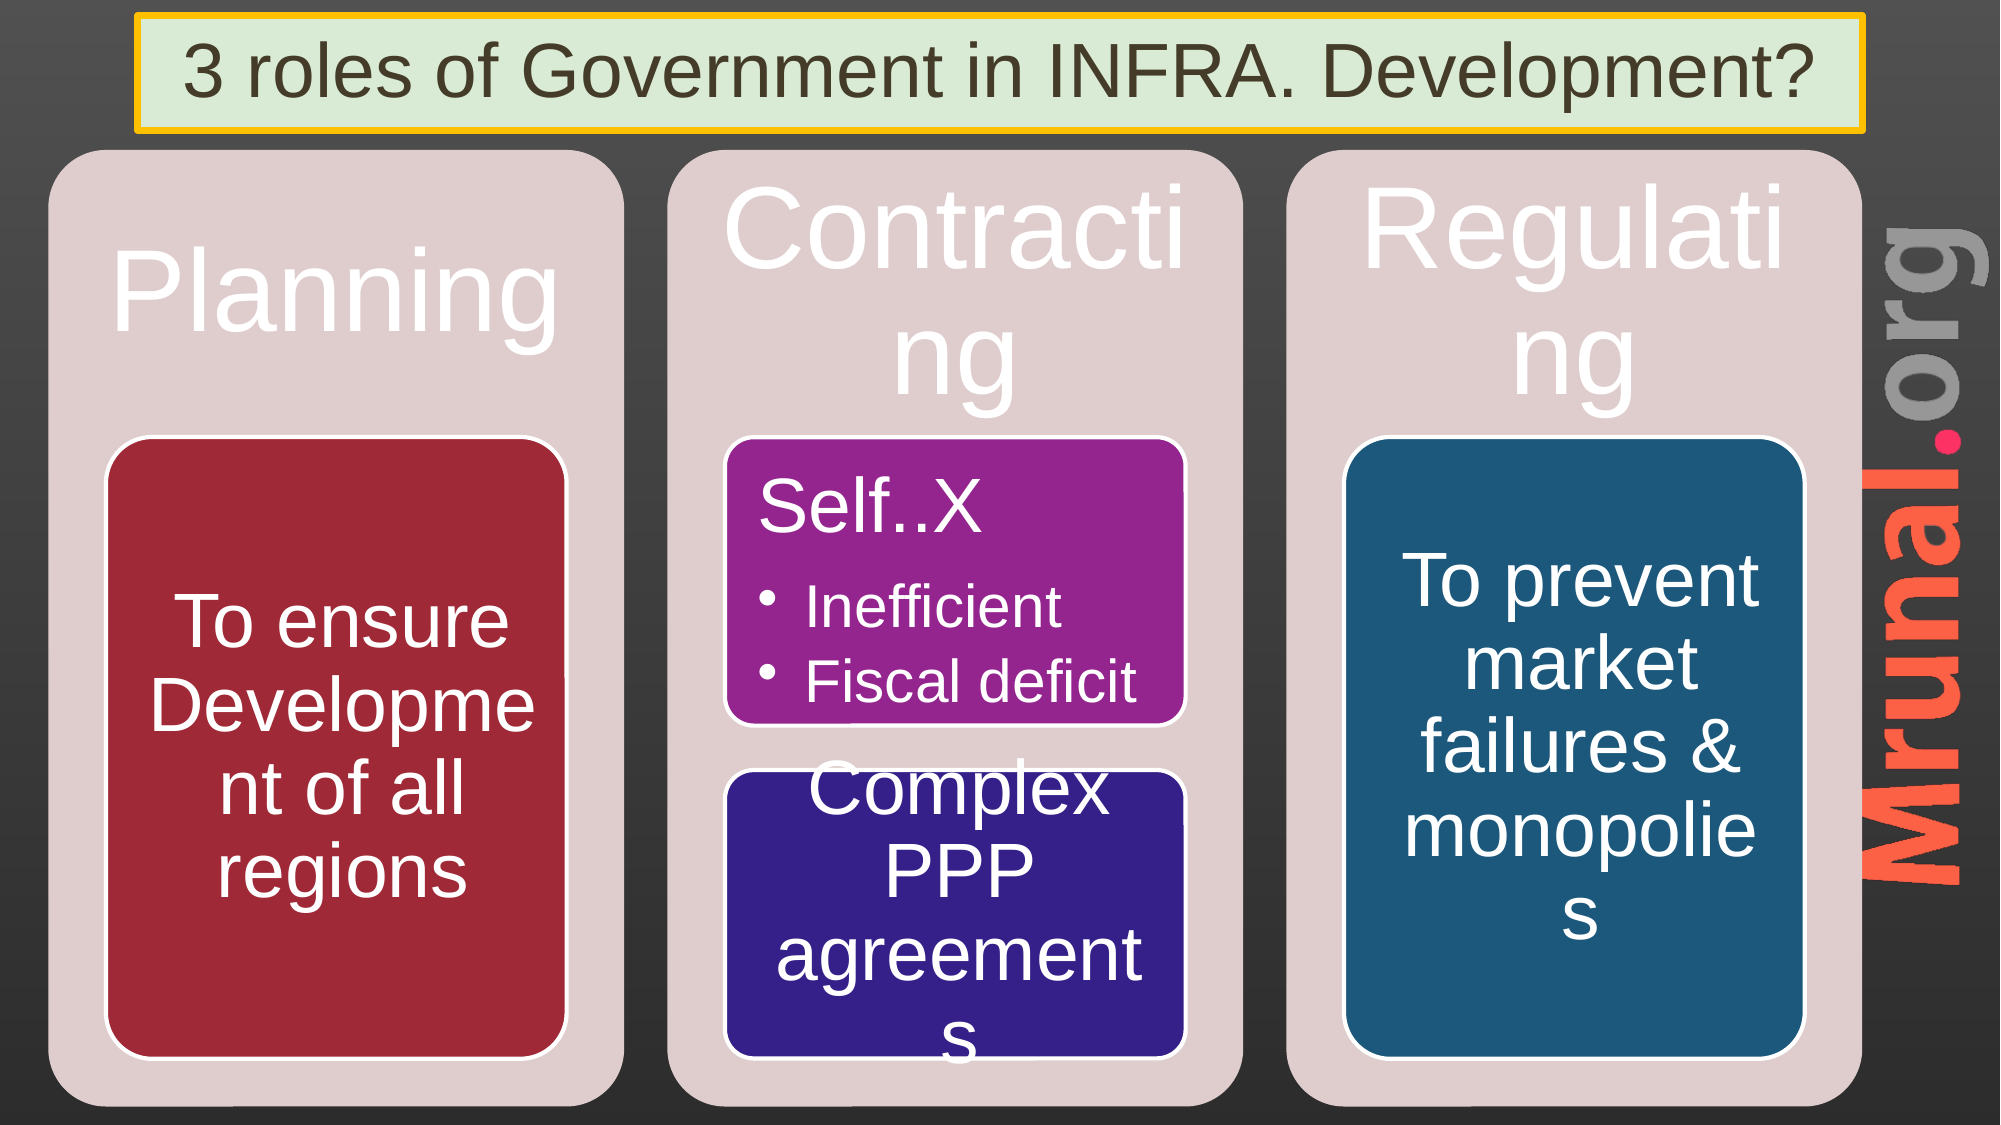

# 3 roles of Government in INFRA. Development?
Planning
To ensure Development of all regions
Contracting
Self..X
Inefficient
Fiscal deficit
Complex PPP agreements
Regulating
To prevent market failures & monopolies